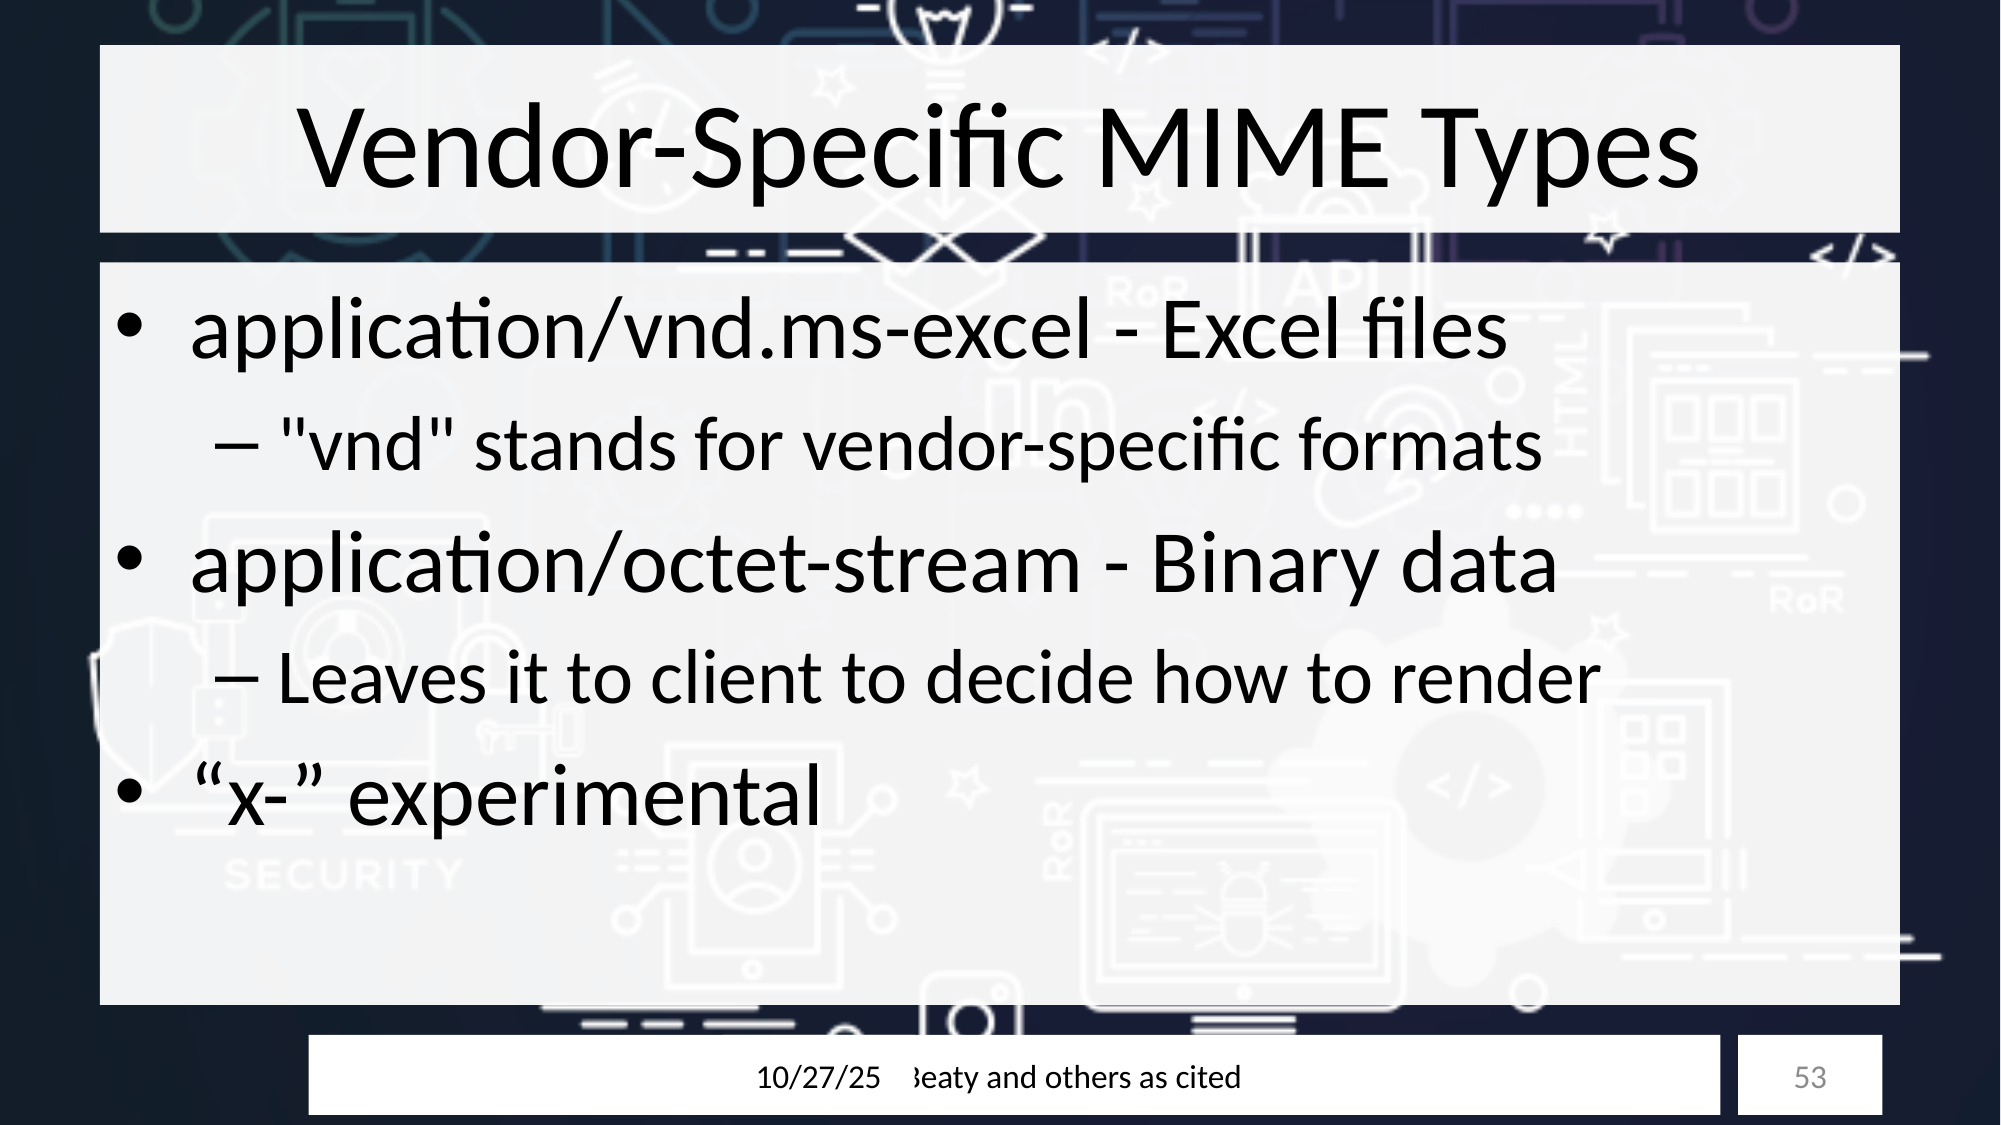

# Vendor-Specific MIME Types
application/vnd.ms-excel - Excel files
"vnd" stands for vendor-specific formats
application/octet-stream - Binary data
Leaves it to client to decide how to render
“x-” experimental

© Steve Beaty and others as cited
53
10/27/25